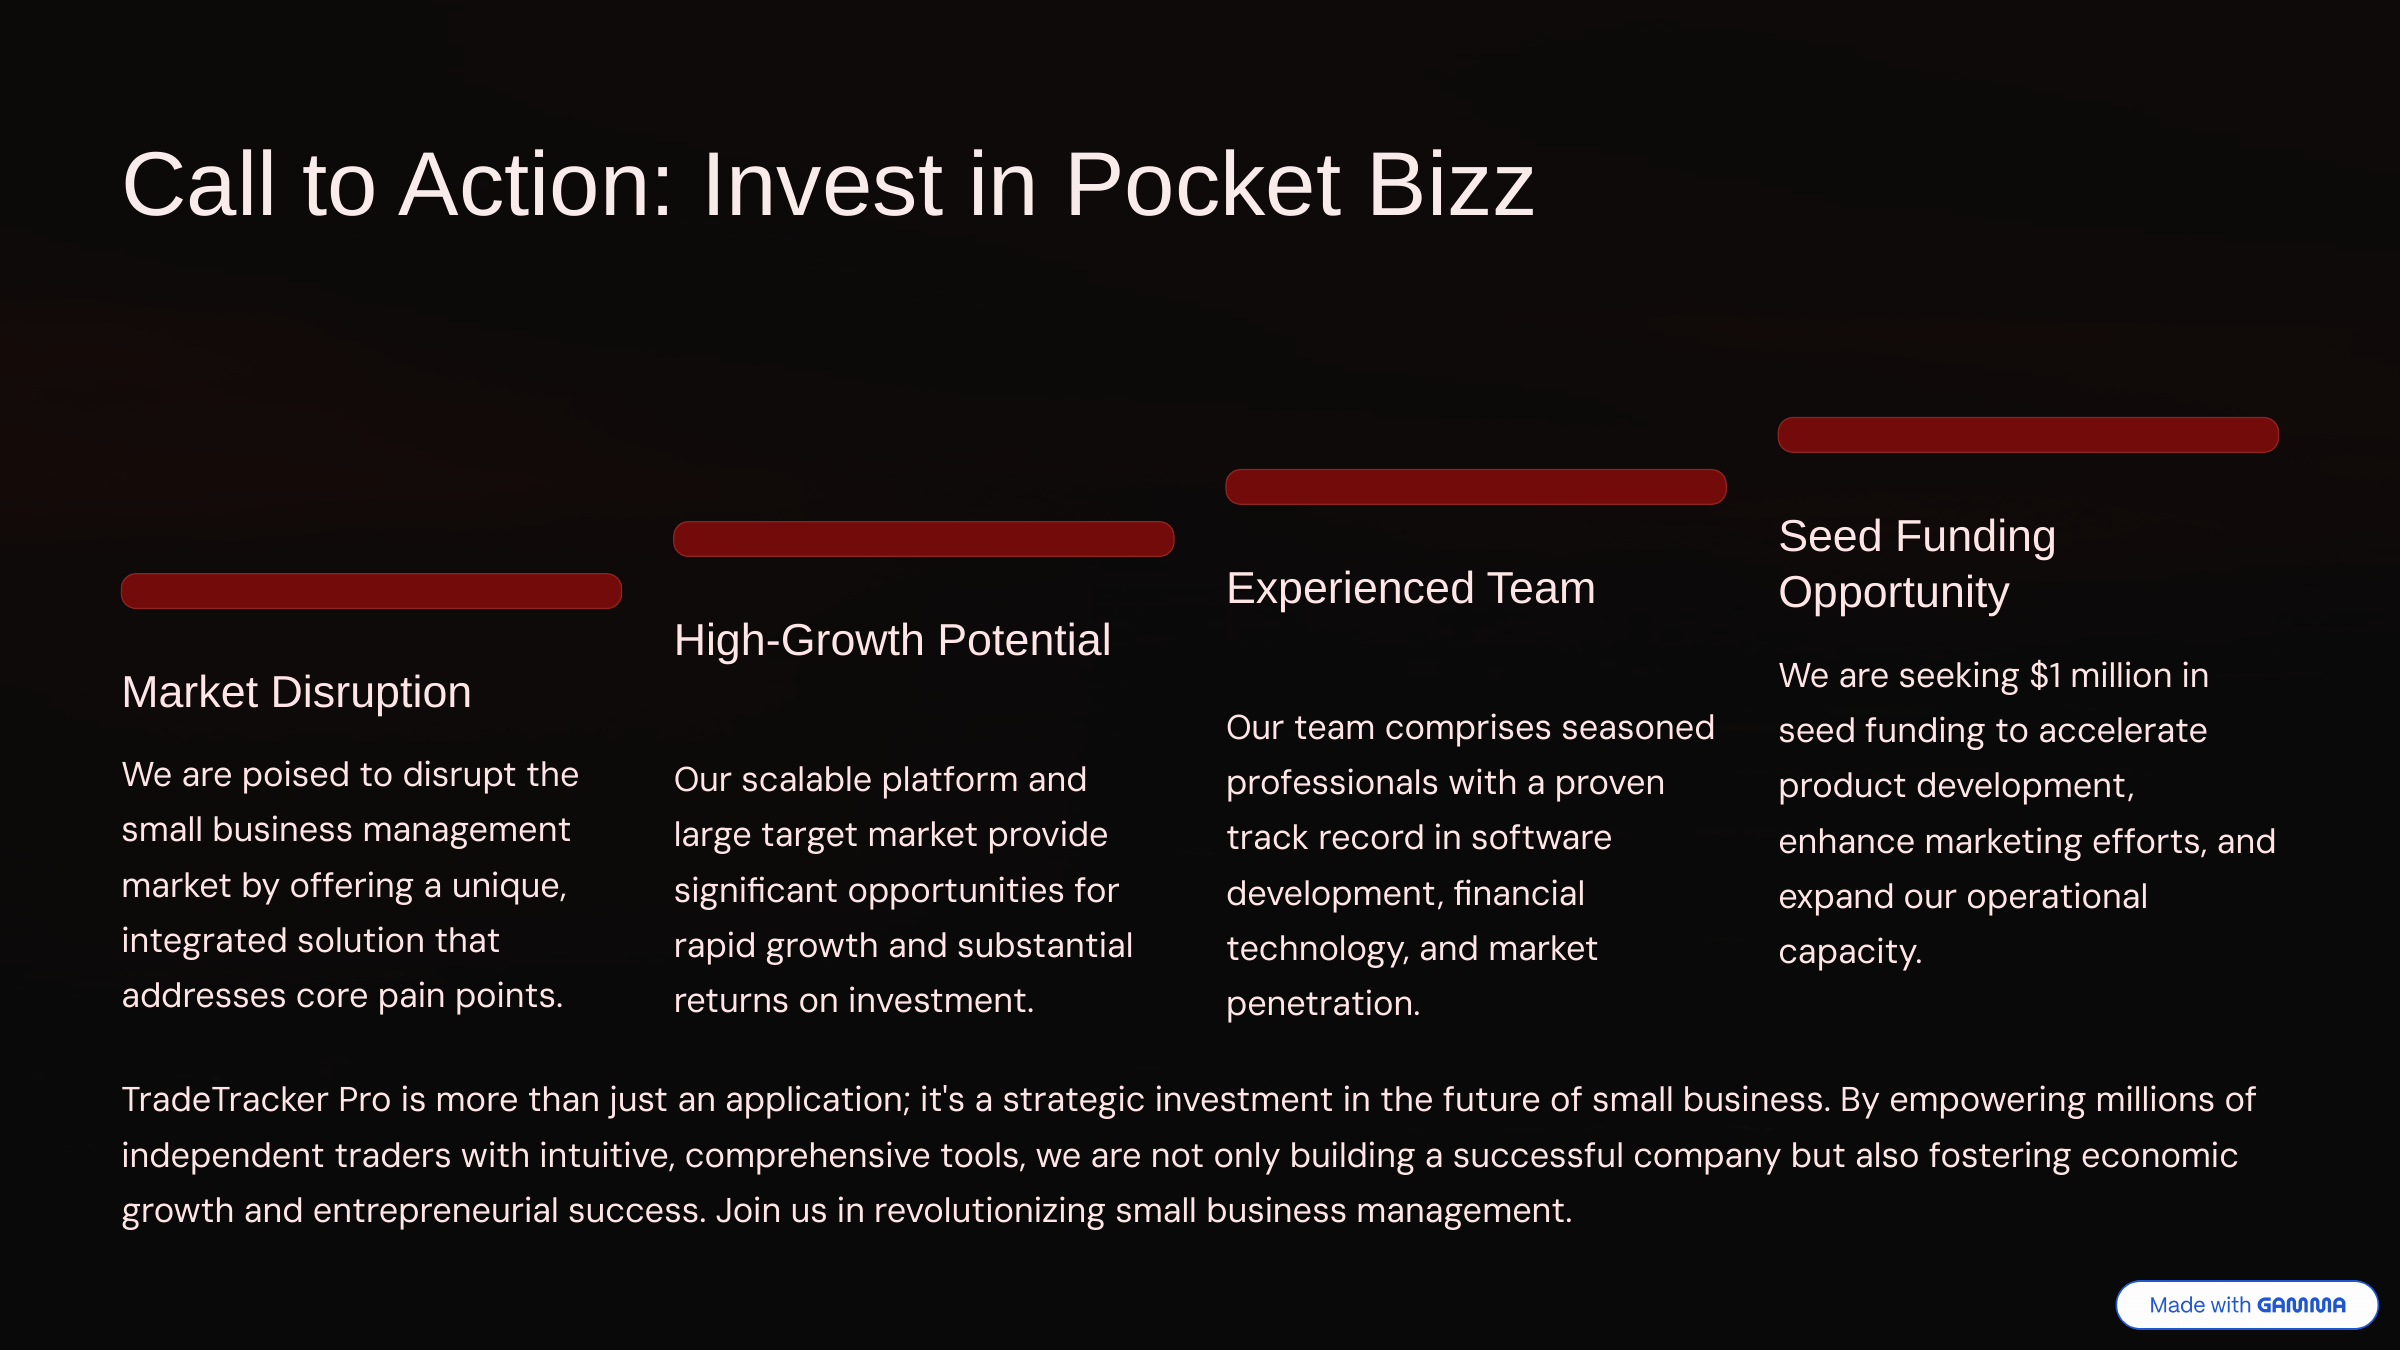

Call to Action: Invest in Pocket Bizz

Seed Funding Opportunity

Experienced Team

High-Growth Potential
We are seeking $1 million in seed funding to accelerate product development, enhance marketing efforts, and expand our operational capacity.
Market Disruption
Our team comprises seasoned professionals with a proven track record in software development, financial technology, and market penetration.
We are poised to disrupt the small business management market by offering a unique, integrated solution that addresses core pain points.
Our scalable platform and large target market provide significant opportunities for rapid growth and substantial returns on investment.
TradeTracker Pro is more than just an application; it's a strategic investment in the future of small business. By empowering millions of independent traders with intuitive, comprehensive tools, we are not only building a successful company but also fostering economic growth and entrepreneurial success. Join us in revolutionizing small business management.